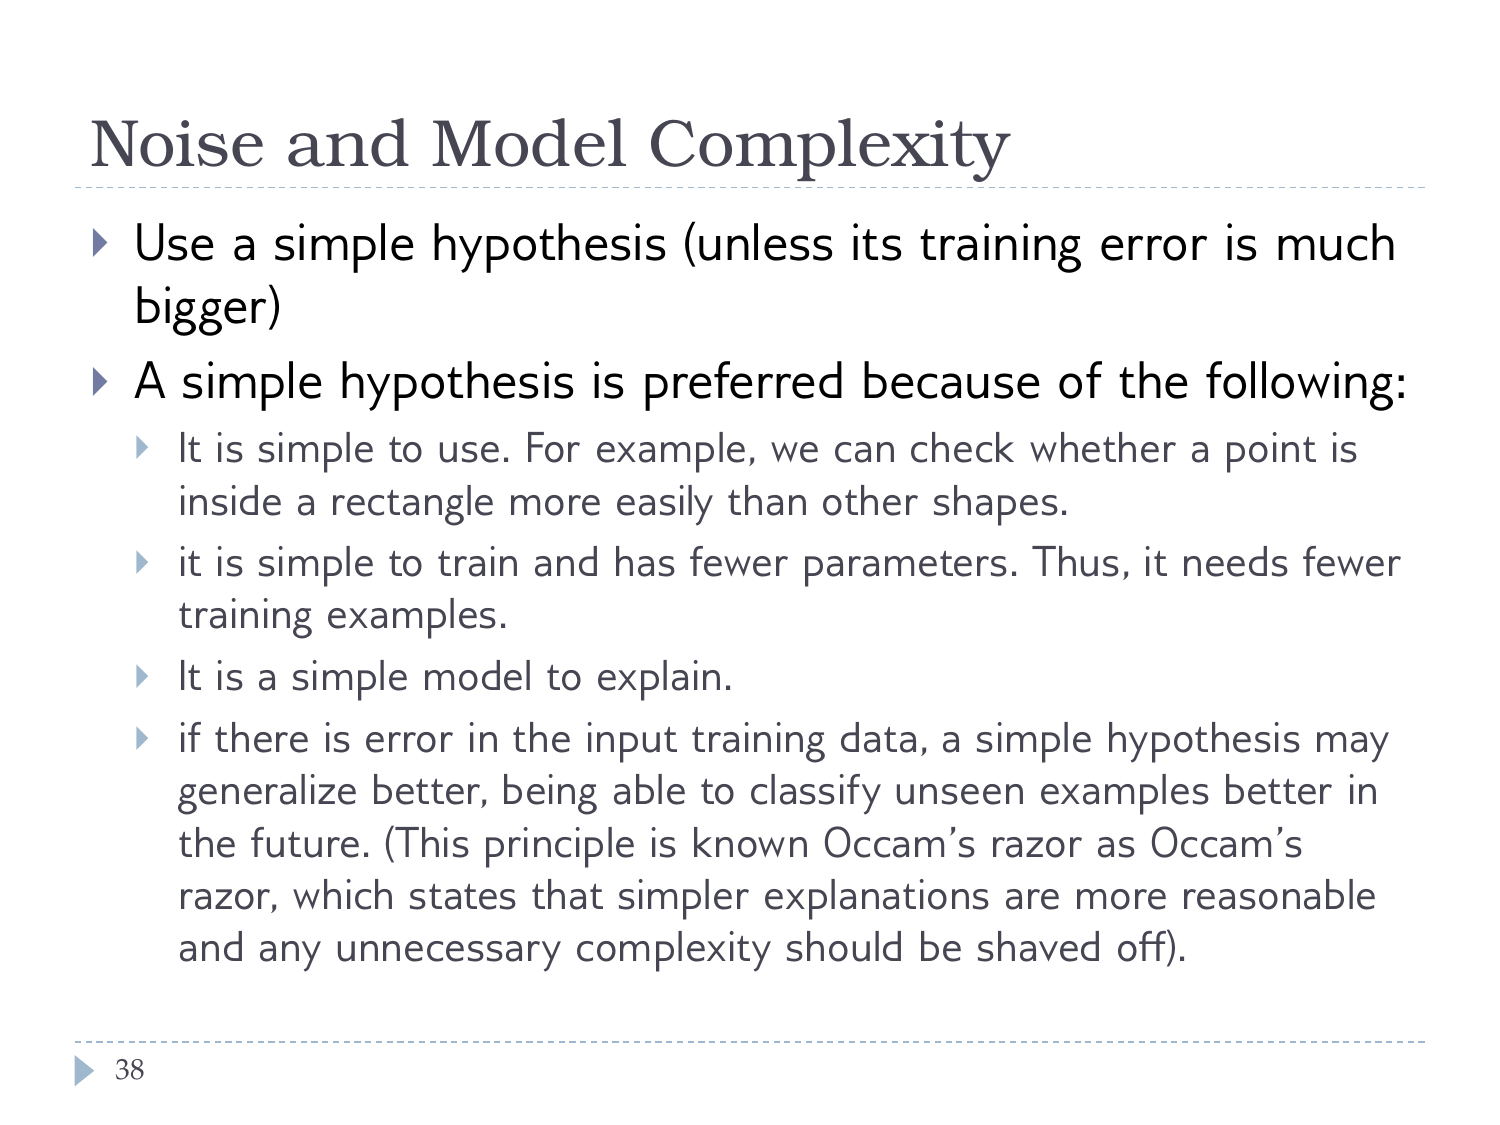

# Noise and Model Complexity
Use a simple hypothesis (unless its training error is much bigger)
A simple hypothesis is preferred because of the following:
It is simple to use. For example, we can check whether a point is inside a rectangle more easily than other shapes.
it is simple to train and has fewer parameters. Thus, it needs fewer training examples.
It is a simple model to explain.
if there is error in the input training data, a simple hypothesis may generalize better, being able to classify unseen examples better in the future. (This principle is known Occam’s razor as Occam’s razor, which states that simpler explanations are more reasonable and any unnecessary complexity should be shaved off).
38